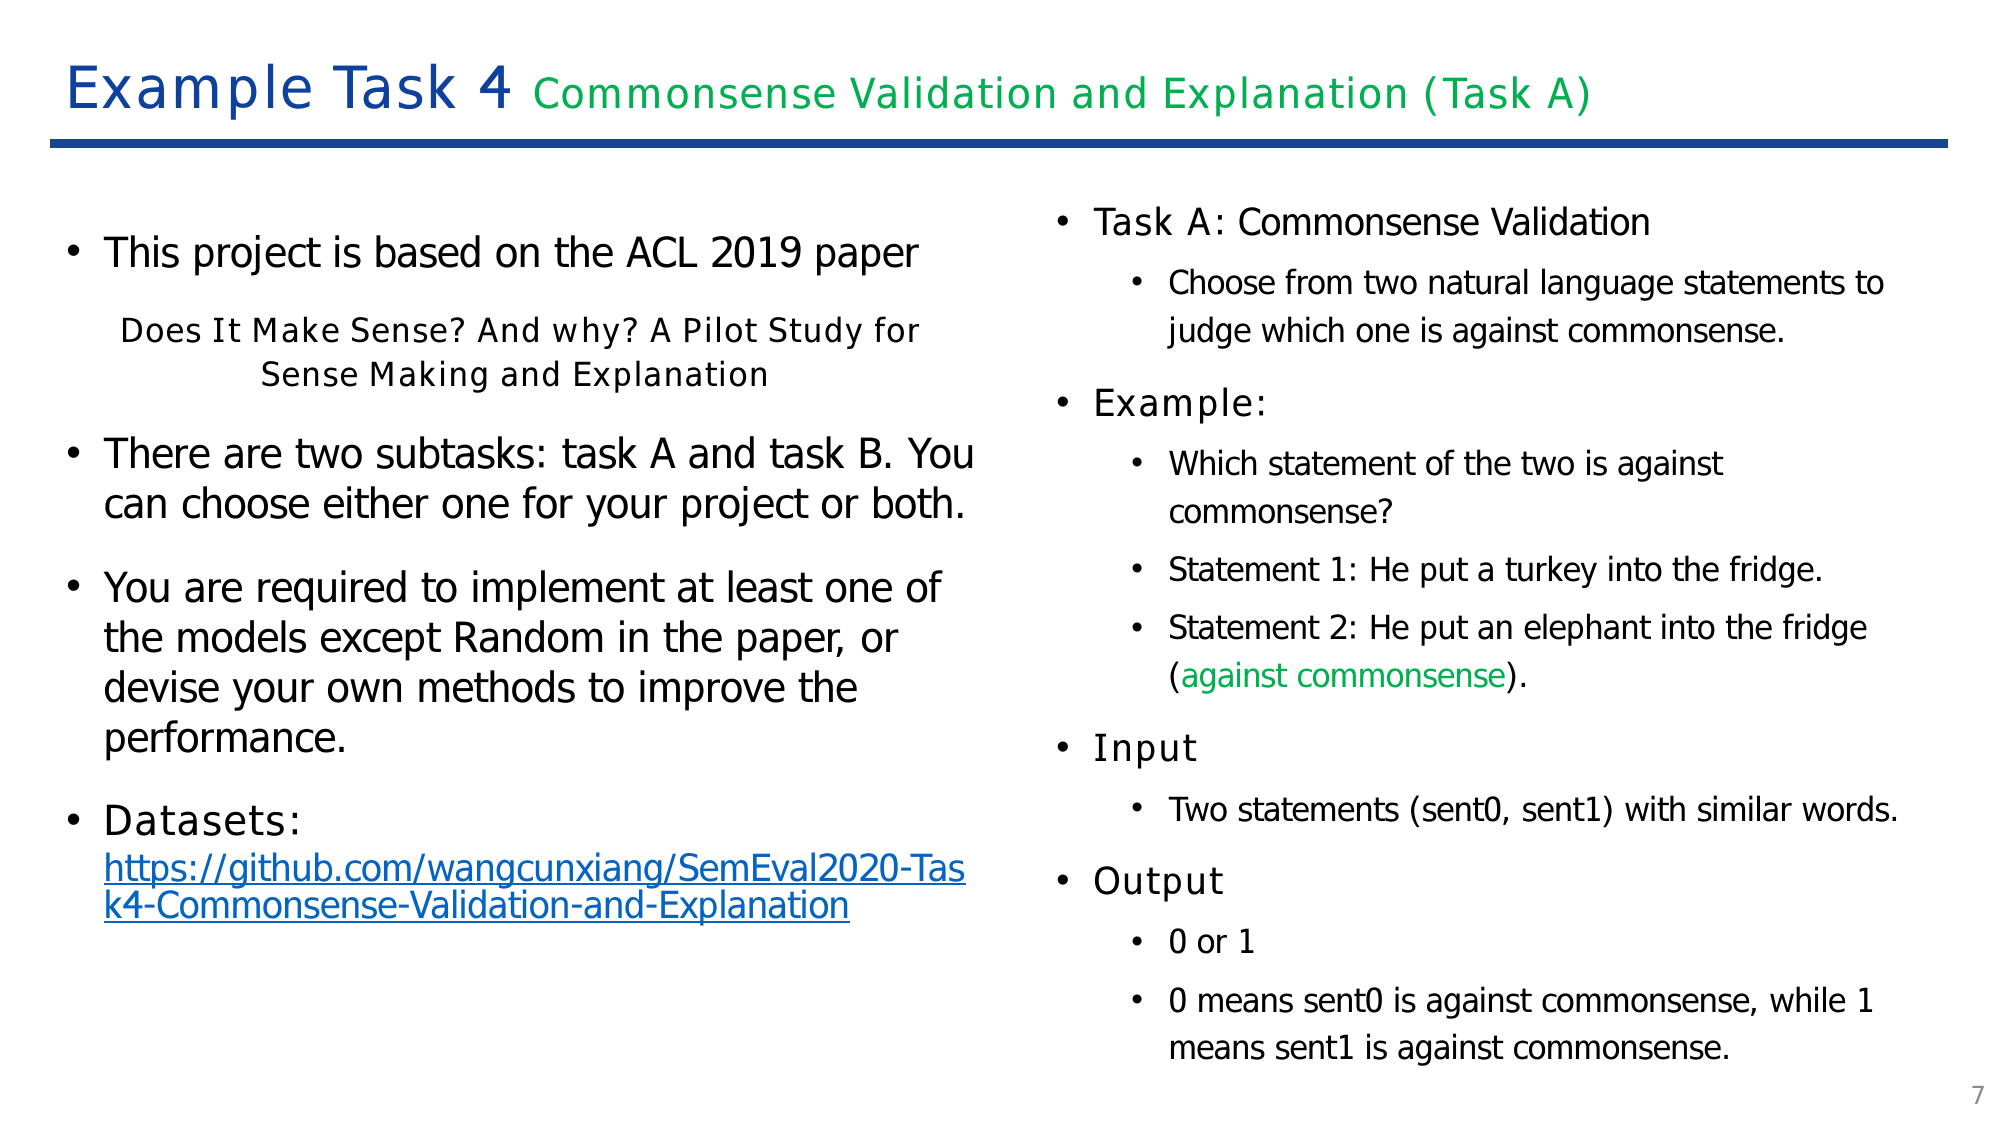

# Example Task 4 Commonsense Validation and Explanation (Task A)
Task A: Commonsense Validation
Choose from two natural language statements to judge which one is against commonsense.
Example:
Which statement of the two is against commonsense?
Statement 1: He put a turkey into the fridge.
Statement 2: He put an elephant into the fridge (against commonsense).
Input
Two statements (sent0, sent1) with similar words.
Output
0 or 1
0 means sent0 is against commonsense, while 1 means sent1 is against commonsense.
This project is based on the ACL 2019 paper
Does It Make Sense? And why? A Pilot Study for Sense Making and Explanation
There are two subtasks: task A and task B. You can choose either one for your project or both.
You are required to implement at least one of the models except Random in the paper, or devise your own methods to improve the performance.
Datasets: https://github.com/wangcunxiang/SemEval2020-Task4-Commonsense-Validation-and-Explanation
7